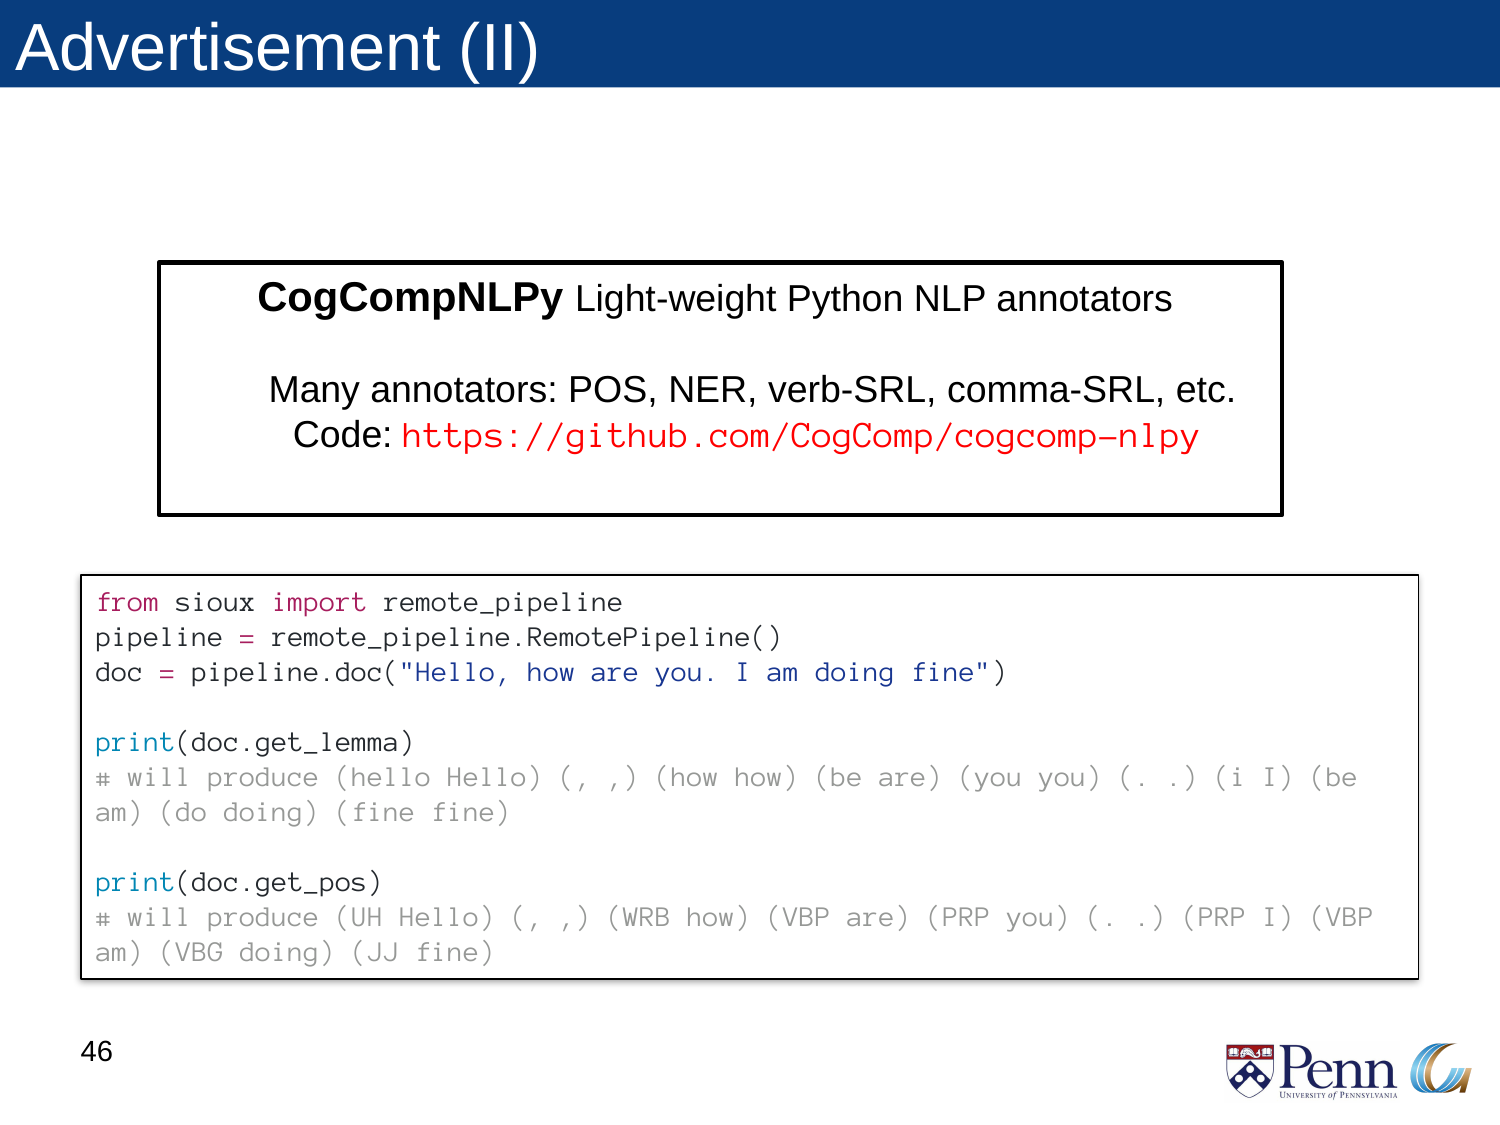

# Advertisement (II)

CogCompNLPy Light-weight Python NLP annotators

Many annotators: POS, NER, verb-SRL, comma-SRL, etc.
Code: https://github.com/CogComp/cogcomp-nlpy

from sioux import remote_pipeline
pipeline = remote_pipeline.RemotePipeline()
doc = pipeline.doc("Hello, how are you. I am doing fine")

print(doc.get_lemma)
# will produce (hello Hello) (, ,) (how how) (be are) (you you) (. .) (i I) (be am) (do doing) (fine fine)

print(doc.get_pos)
# will produce (UH Hello) (, ,) (WRB how) (VBP are) (PRP you) (. .) (PRP I) (VBP am) (VBG doing) (JJ fine)
46